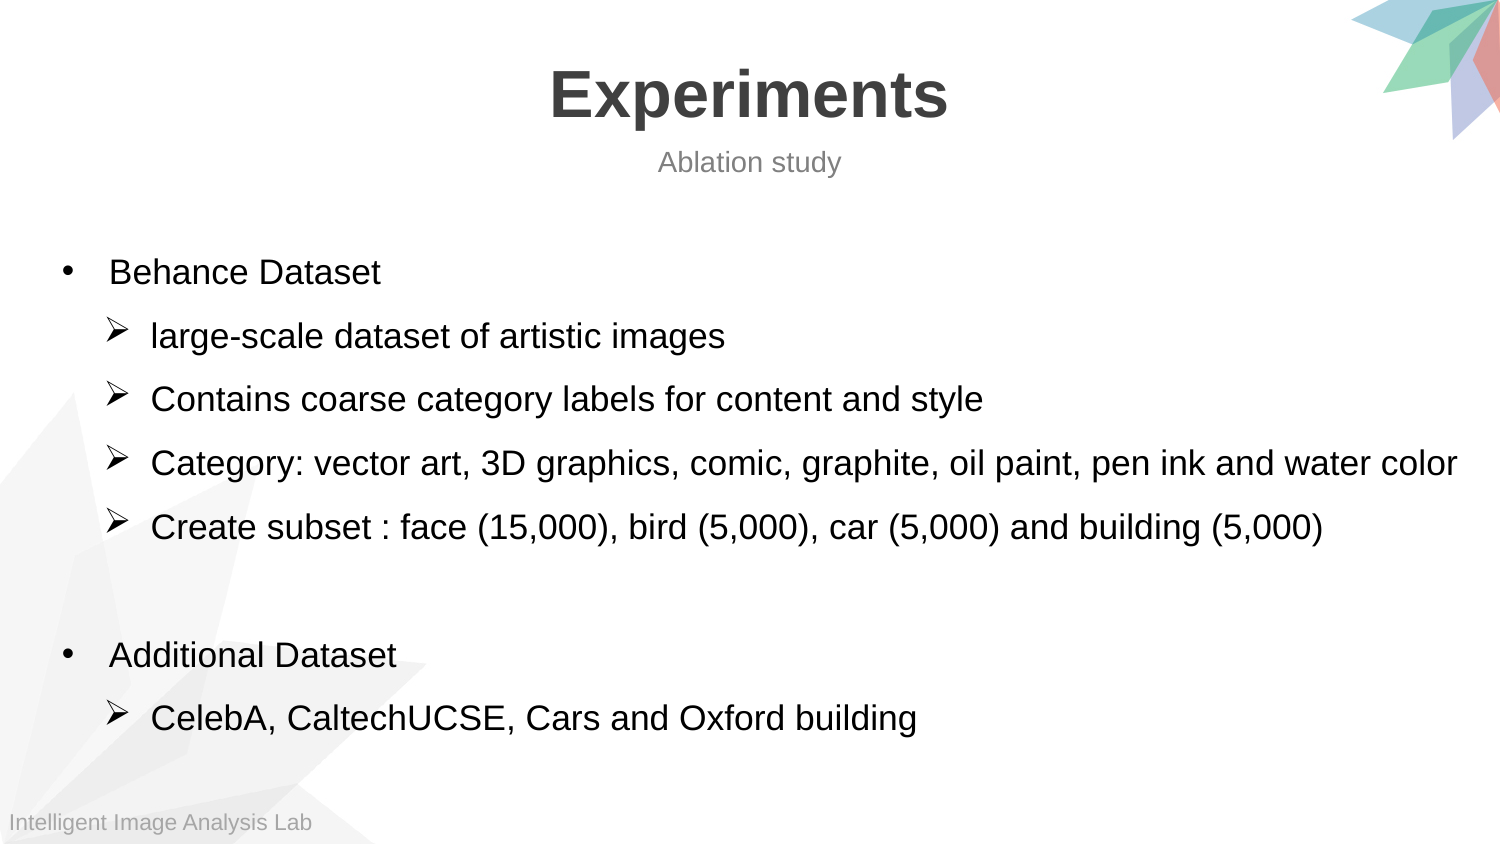

Experiments
Ablation study
Behance Dataset
large-scale dataset of artistic images
Contains coarse category labels for content and style
Category: vector art, 3D graphics, comic, graphite, oil paint, pen ink and water color
Create subset : face (15,000), bird (5,000), car (5,000) and building (5,000)

Additional Dataset
CelebA, CaltechUCSE, Cars and Oxford building